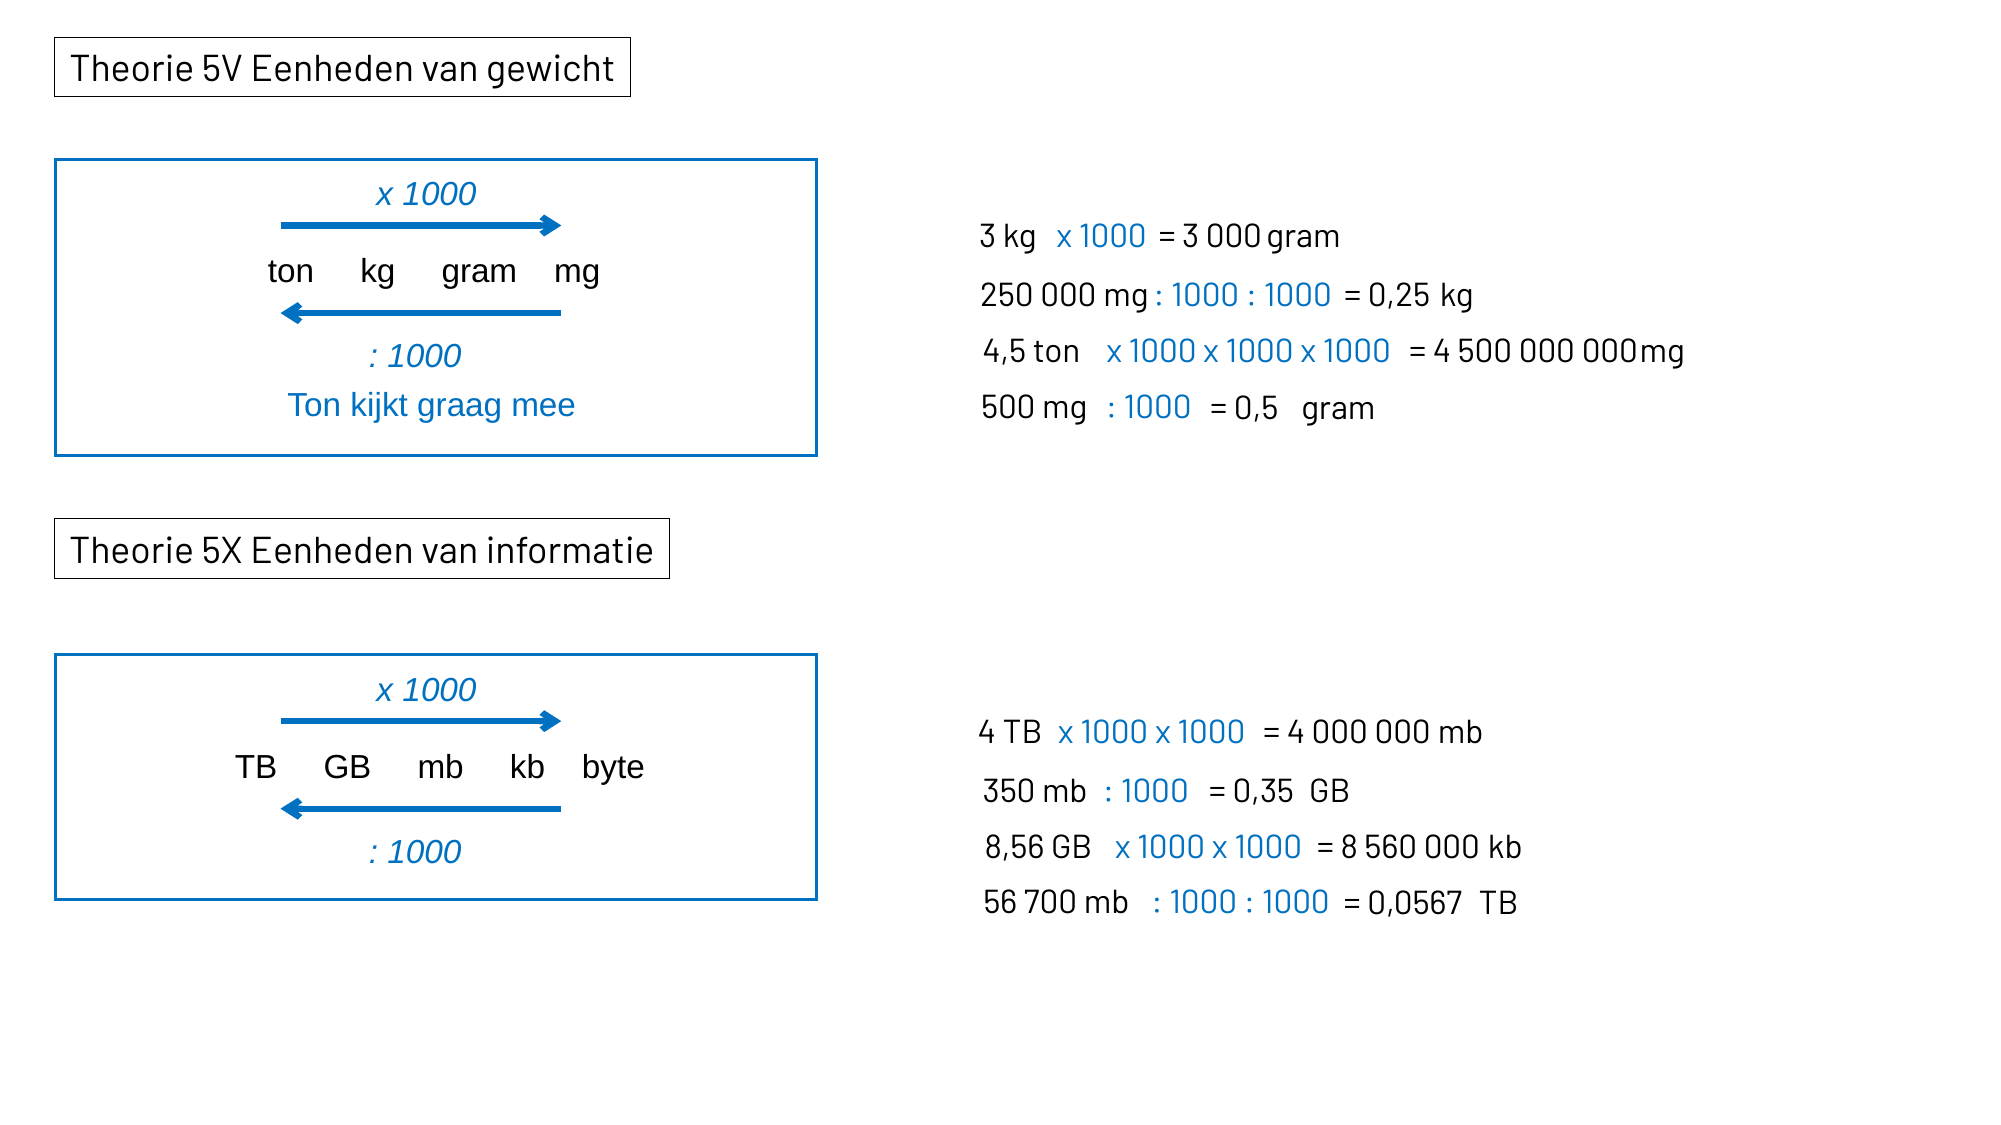

Theorie 5V Eenheden van gewicht

 x 1000
3 kg
x 1000
= 3 000
gram
ton     kg     gram    mg
250 000 mg
: 1000 : 1000
= 0,25
kg
4,5 ton
x 1000 x 1000 x 1000
= 4 500 000 000
mg
: 1000
Ton kijkt graag mee
500 mg
: 1000
= 0,5
gram
Theorie 5X Eenheden van informatie

 x 1000
4 TB
x 1000 x 1000
= 4 000 000
mb
TB     GB     mb     kb    byte
350 mb
: 1000
= 0,35
GB
8,56 GB
x 1000 x 1000
= 8 560 000
kb
: 1000
56 700 mb
: 1000 : 1000
= 0,0567
TB